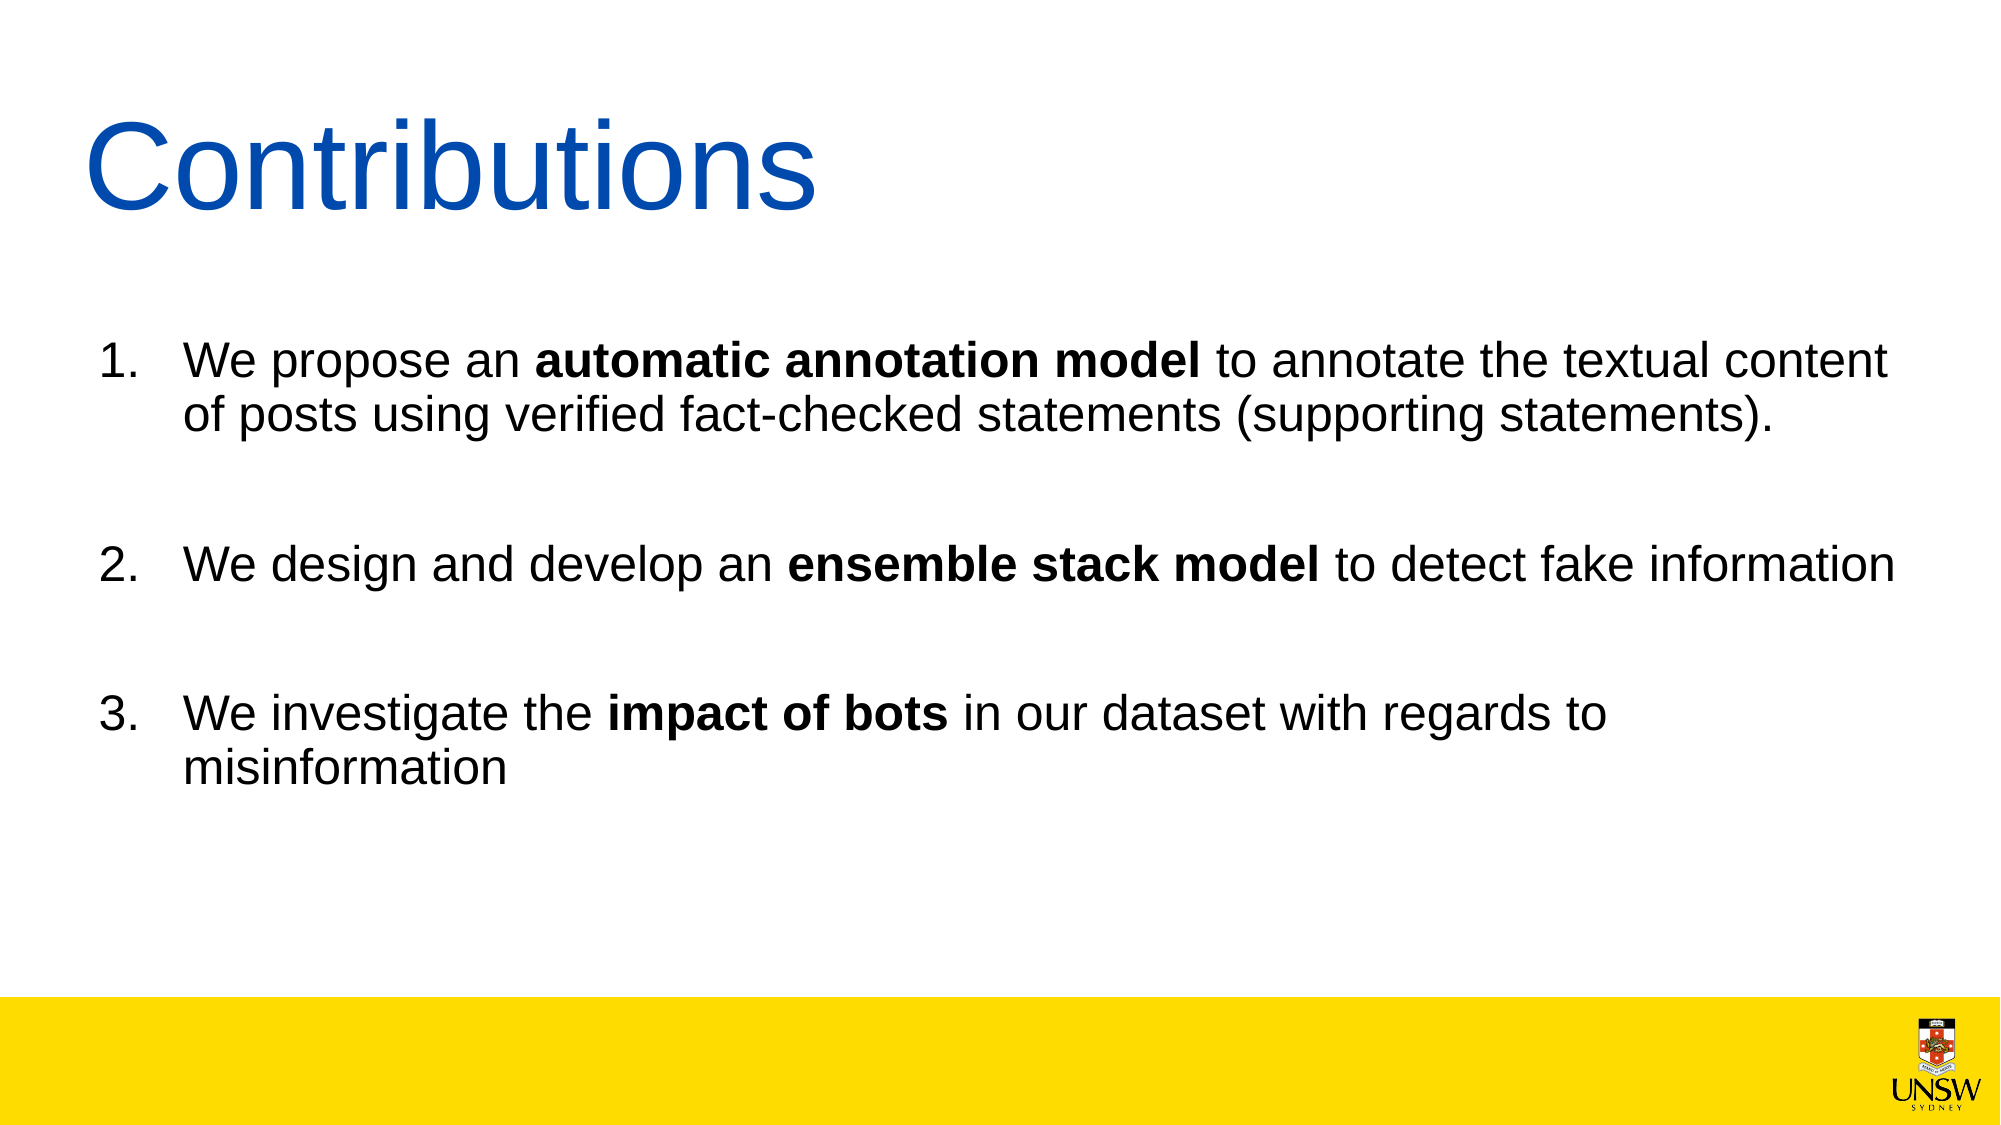

Contributions
We propose an automatic annotation model to annotate the textual content of posts using verified fact-checked statements (supporting statements).

We design and develop an ensemble stack model to detect fake information

We investigate the impact of bots in our dataset with regards to misinformation